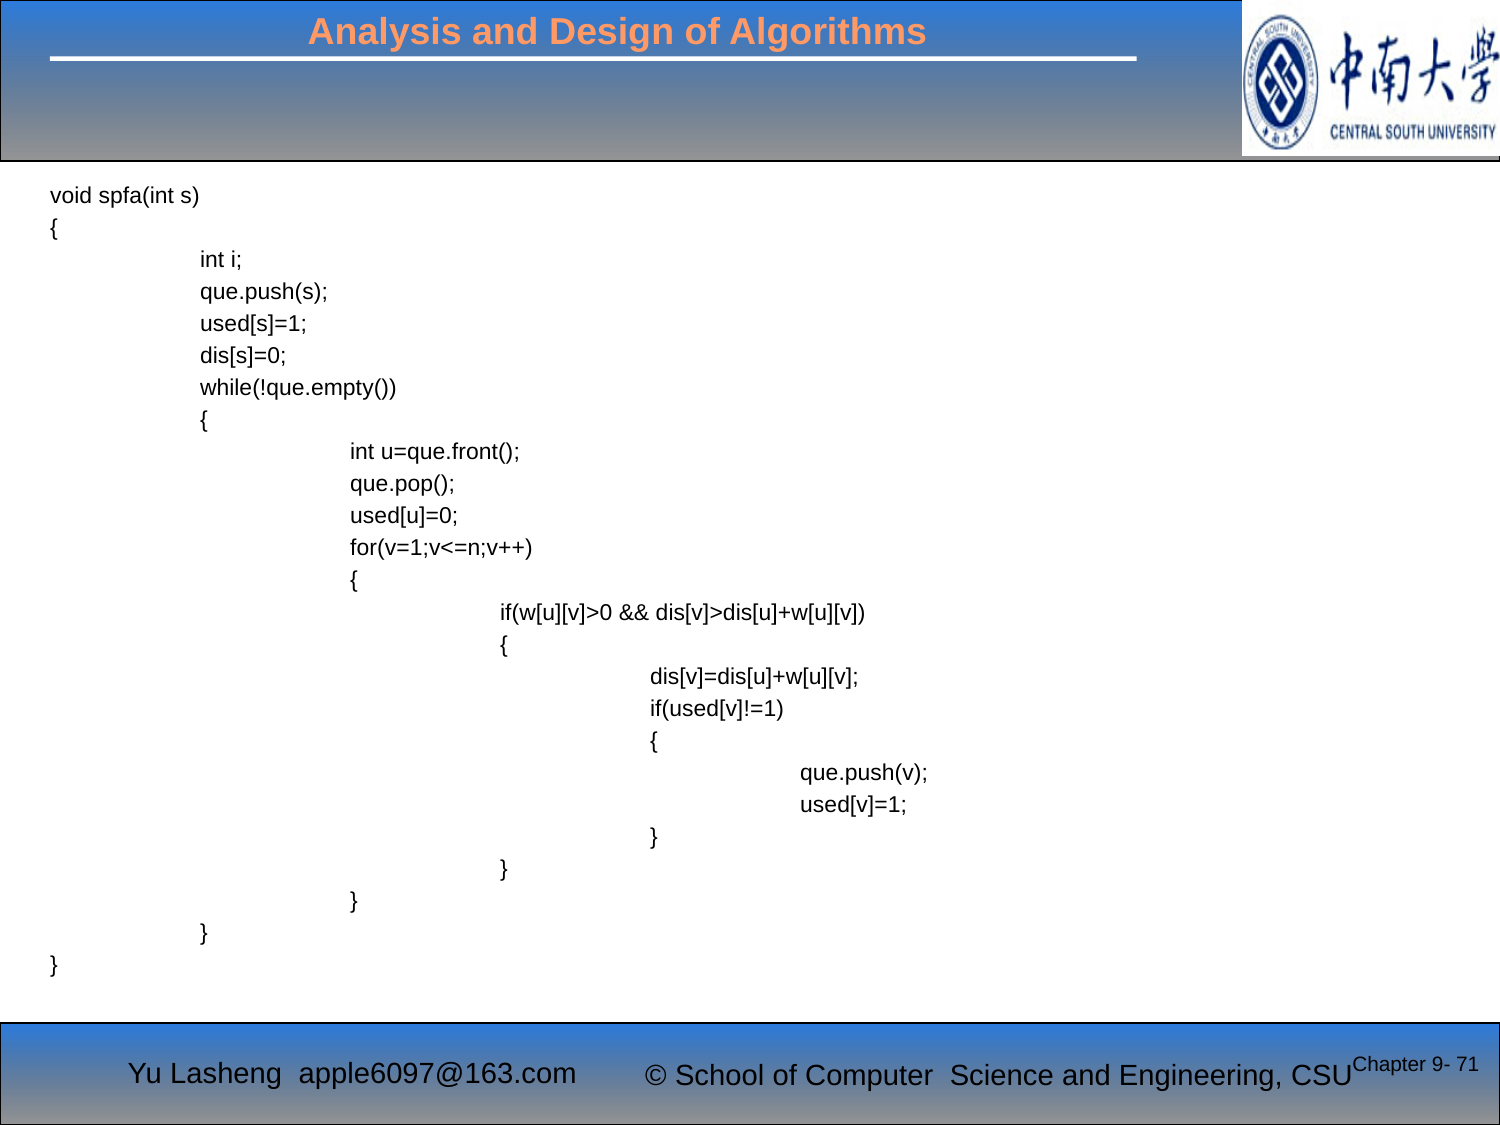

#
void spfa(int s)
{
	int i;
	que.push(s);
	used[s]=1;
	dis[s]=0;
	while(!que.empty())
	{
		int u=que.front();
		que.pop();
		used[u]=0;
		for(v=1;v<=n;v++)
		{
			if(w[u][v]>0 && dis[v]>dis[u]+w[u][v])
			{
				dis[v]=dis[u]+w[u][v];
				if(used[v]!=1)
				{
					que.push(v);
					used[v]=1;
				}
			}
		}
	}
}

Chapter 9- 71